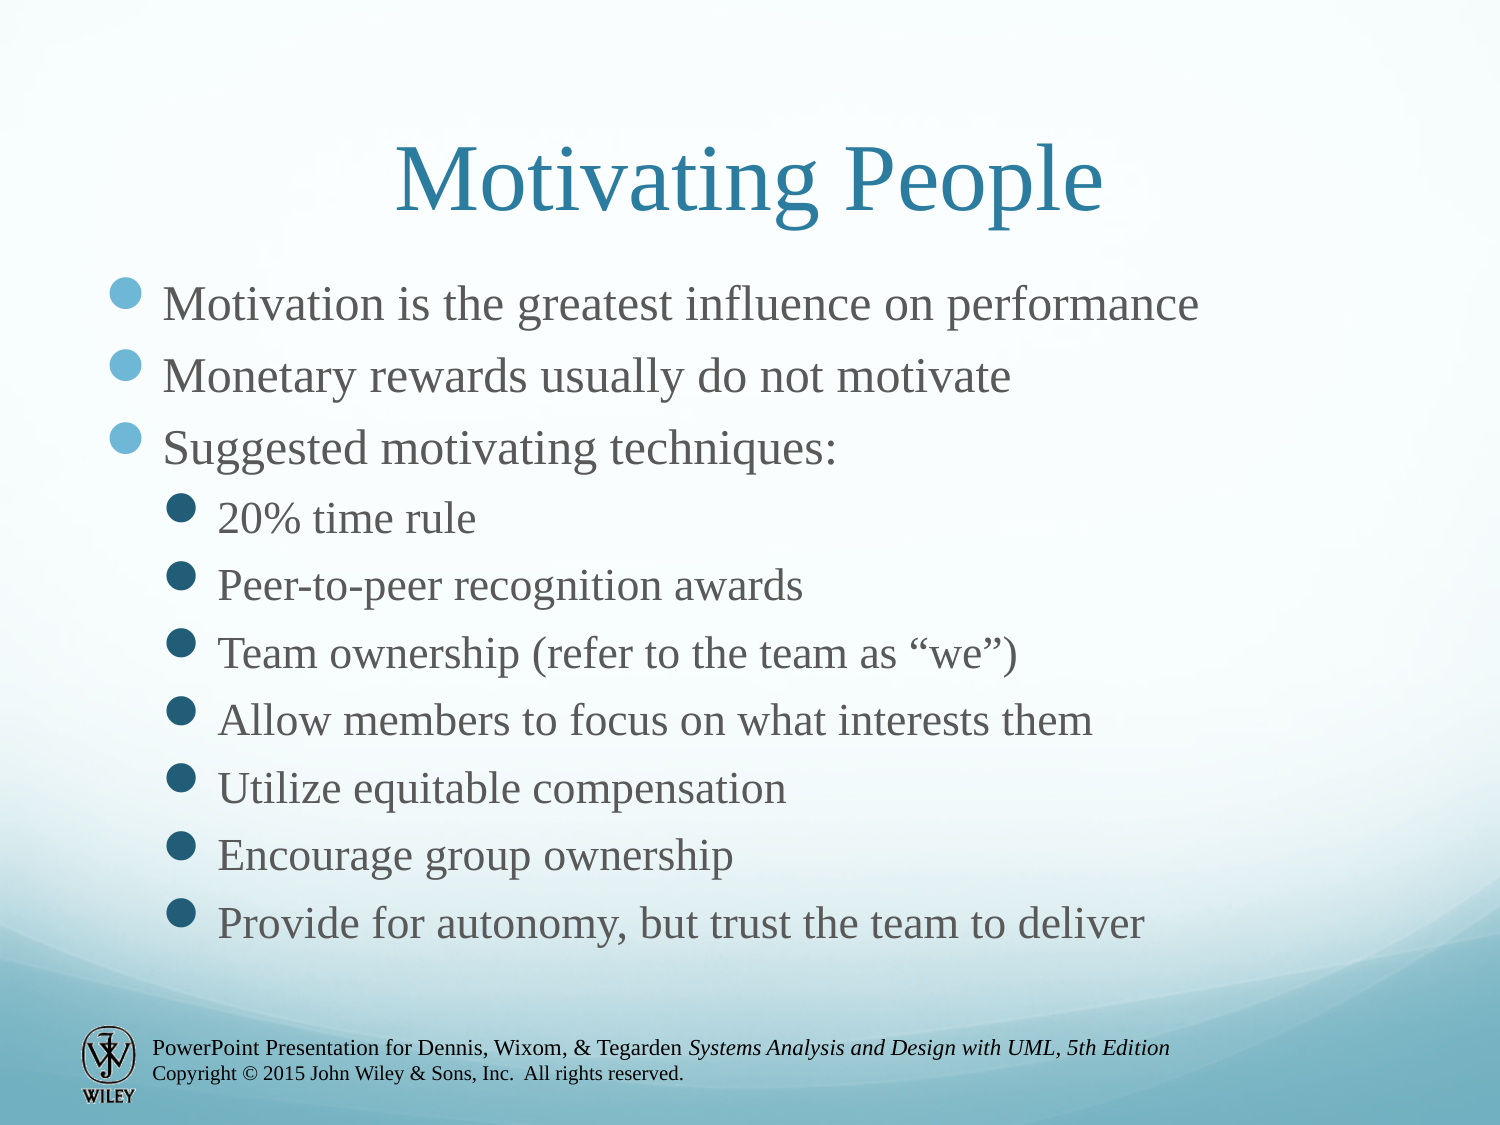

# Motivating People
Motivation is the greatest influence on performance
Monetary rewards usually do not motivate
Suggested motivating techniques:
20% time rule
Peer-to-peer recognition awards
Team ownership (refer to the team as “we”)
Allow members to focus on what interests them
Utilize equitable compensation
Encourage group ownership
Provide for autonomy, but trust the team to deliver